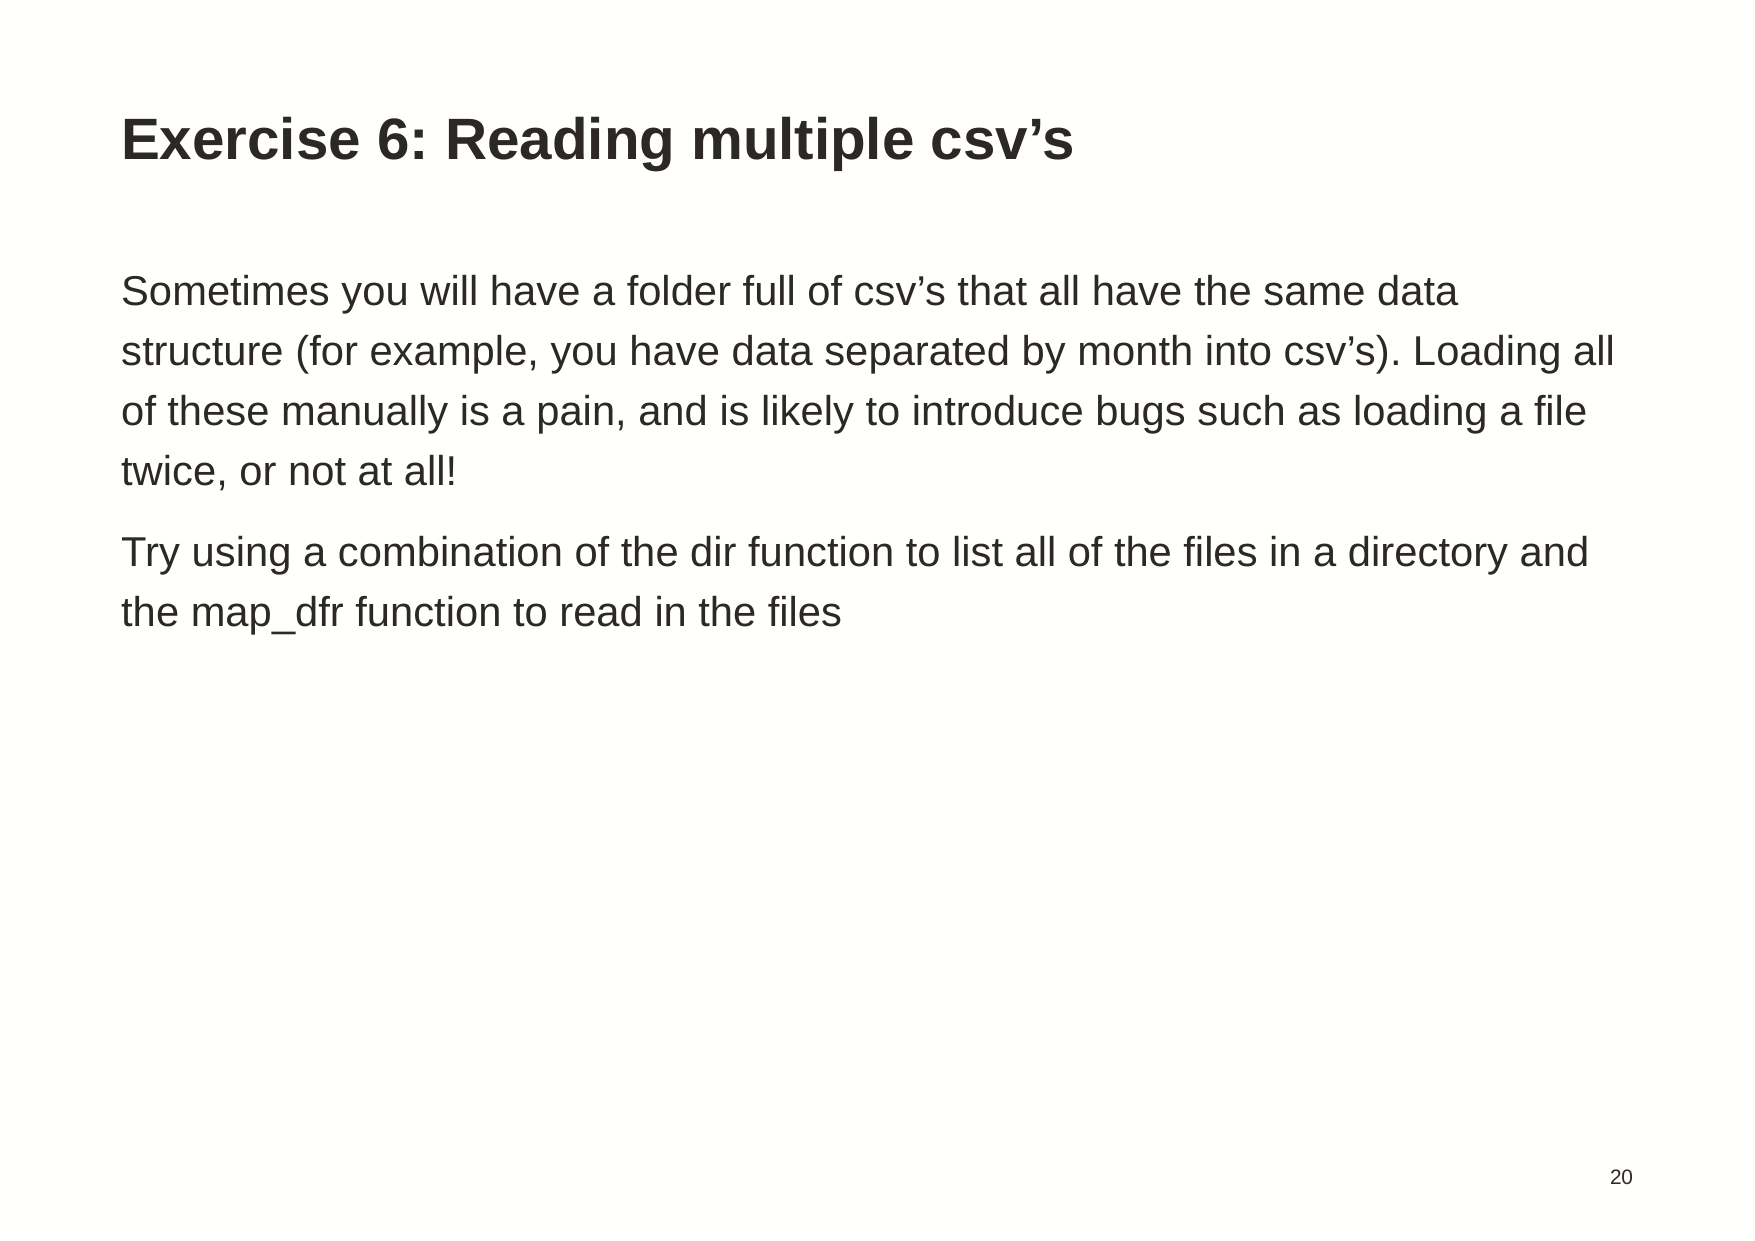

# Exercise 6: Reading multiple csv’s
Sometimes you will have a folder full of csv’s that all have the same data structure (for example, you have data separated by month into csv’s). Loading all of these manually is a pain, and is likely to introduce bugs such as loading a file twice, or not at all!
Try using a combination of the dir function to list all of the files in a directory and the map_dfr function to read in the files
20